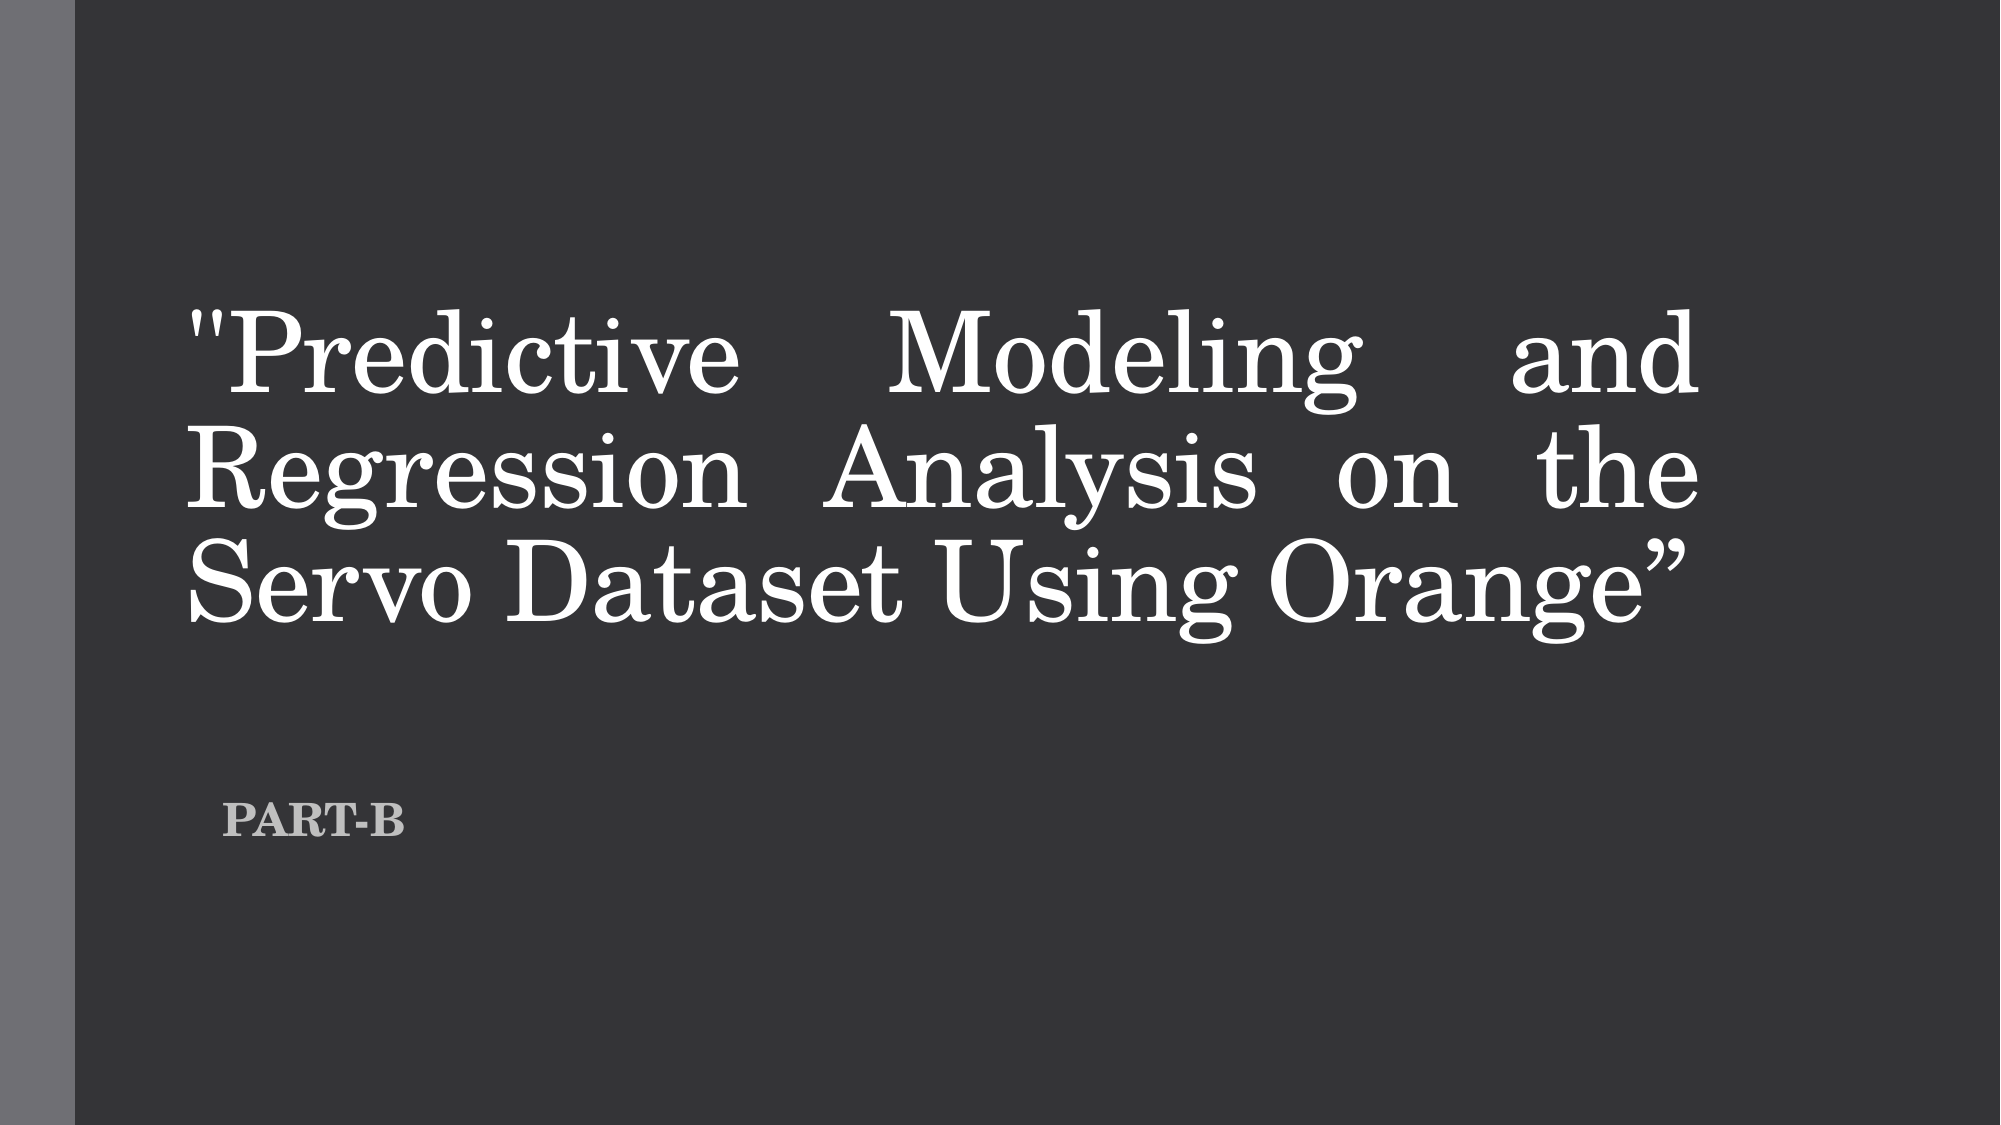

# "Predictive Modeling and Regression Analysis on the Servo Dataset Using Orange”
PART-B